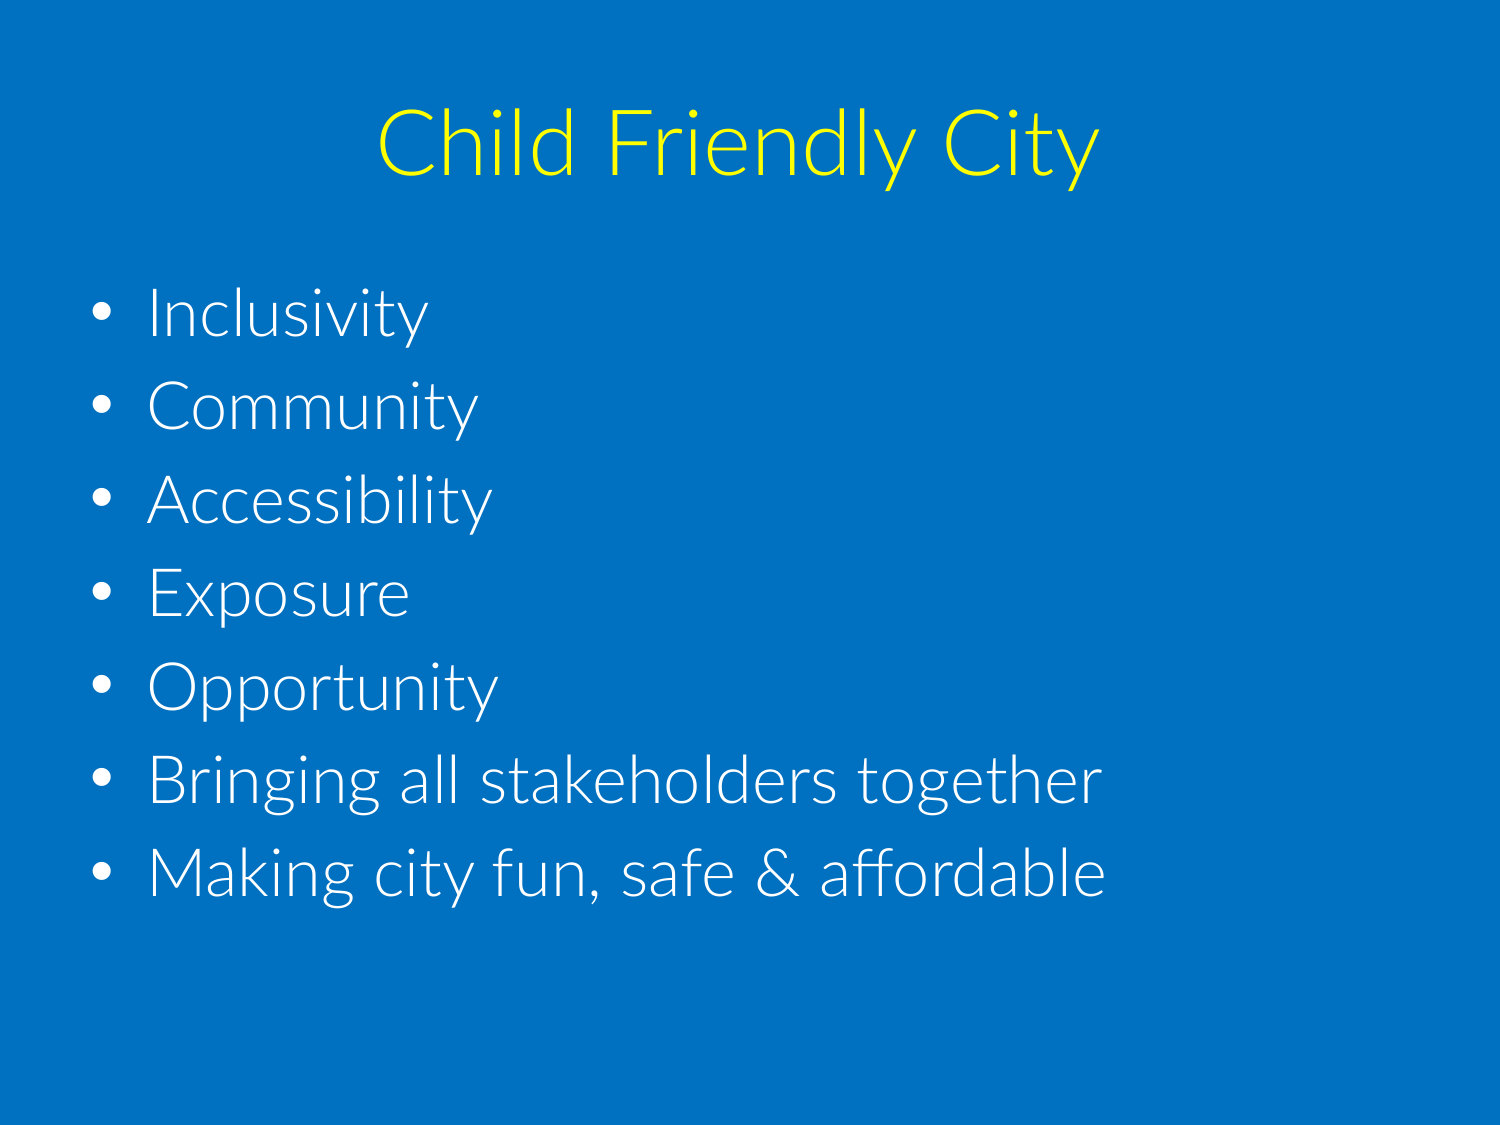

# Child Friendly City
Inclusivity
Community
Accessibility
Exposure
Opportunity
Bringing all stakeholders together
Making city fun, safe & affordable